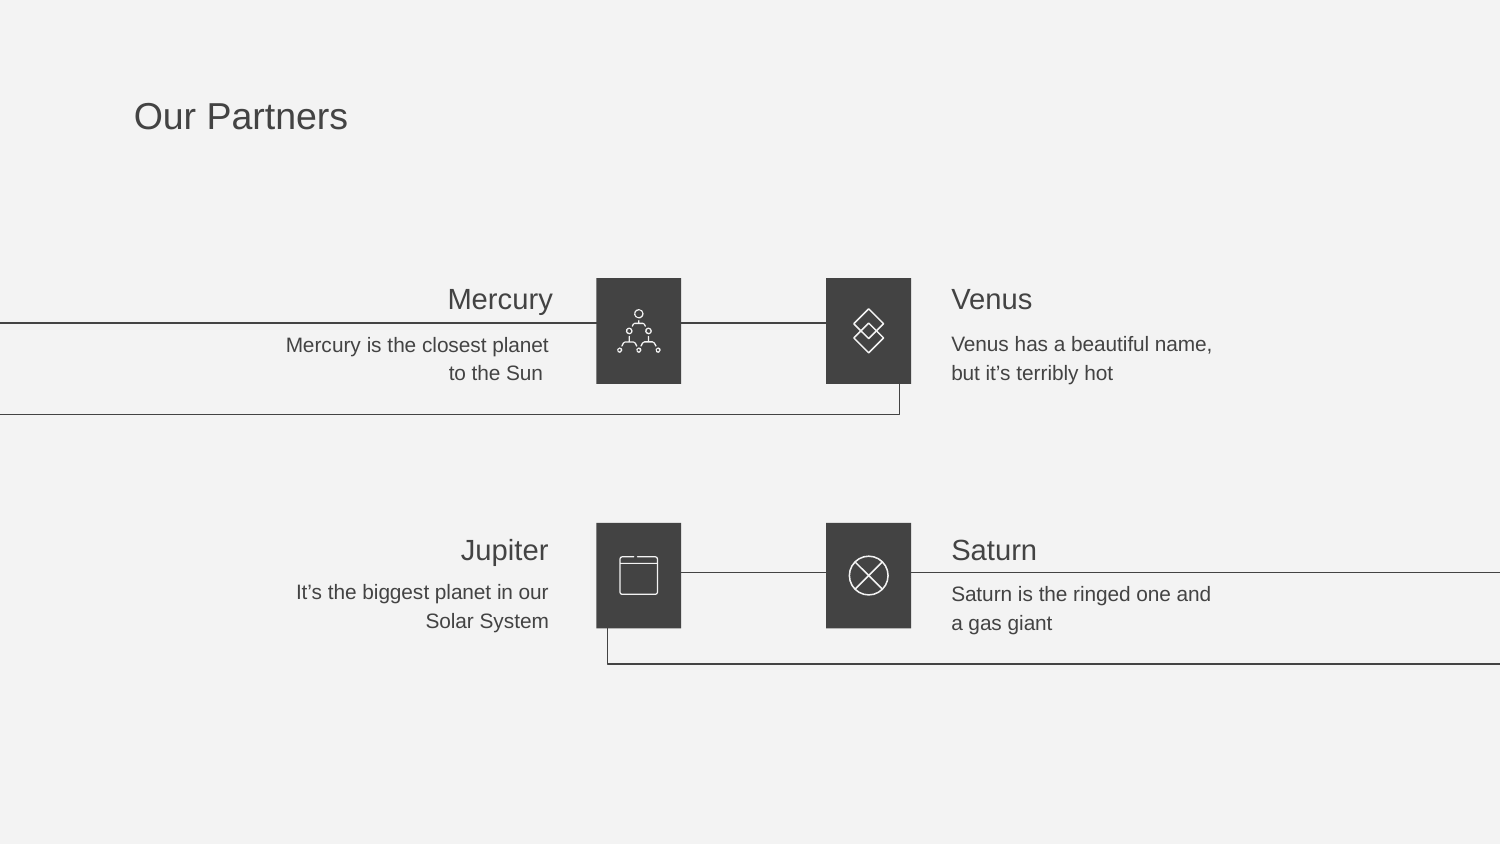

# Our Partners

Mercury
Venus

Venus has a beautiful name, but it’s terribly hot
Mercury is the closest planet to the Sun

Jupiter
Saturn

It’s the biggest planet in our Solar System
Saturn is the ringed one and a gas giant